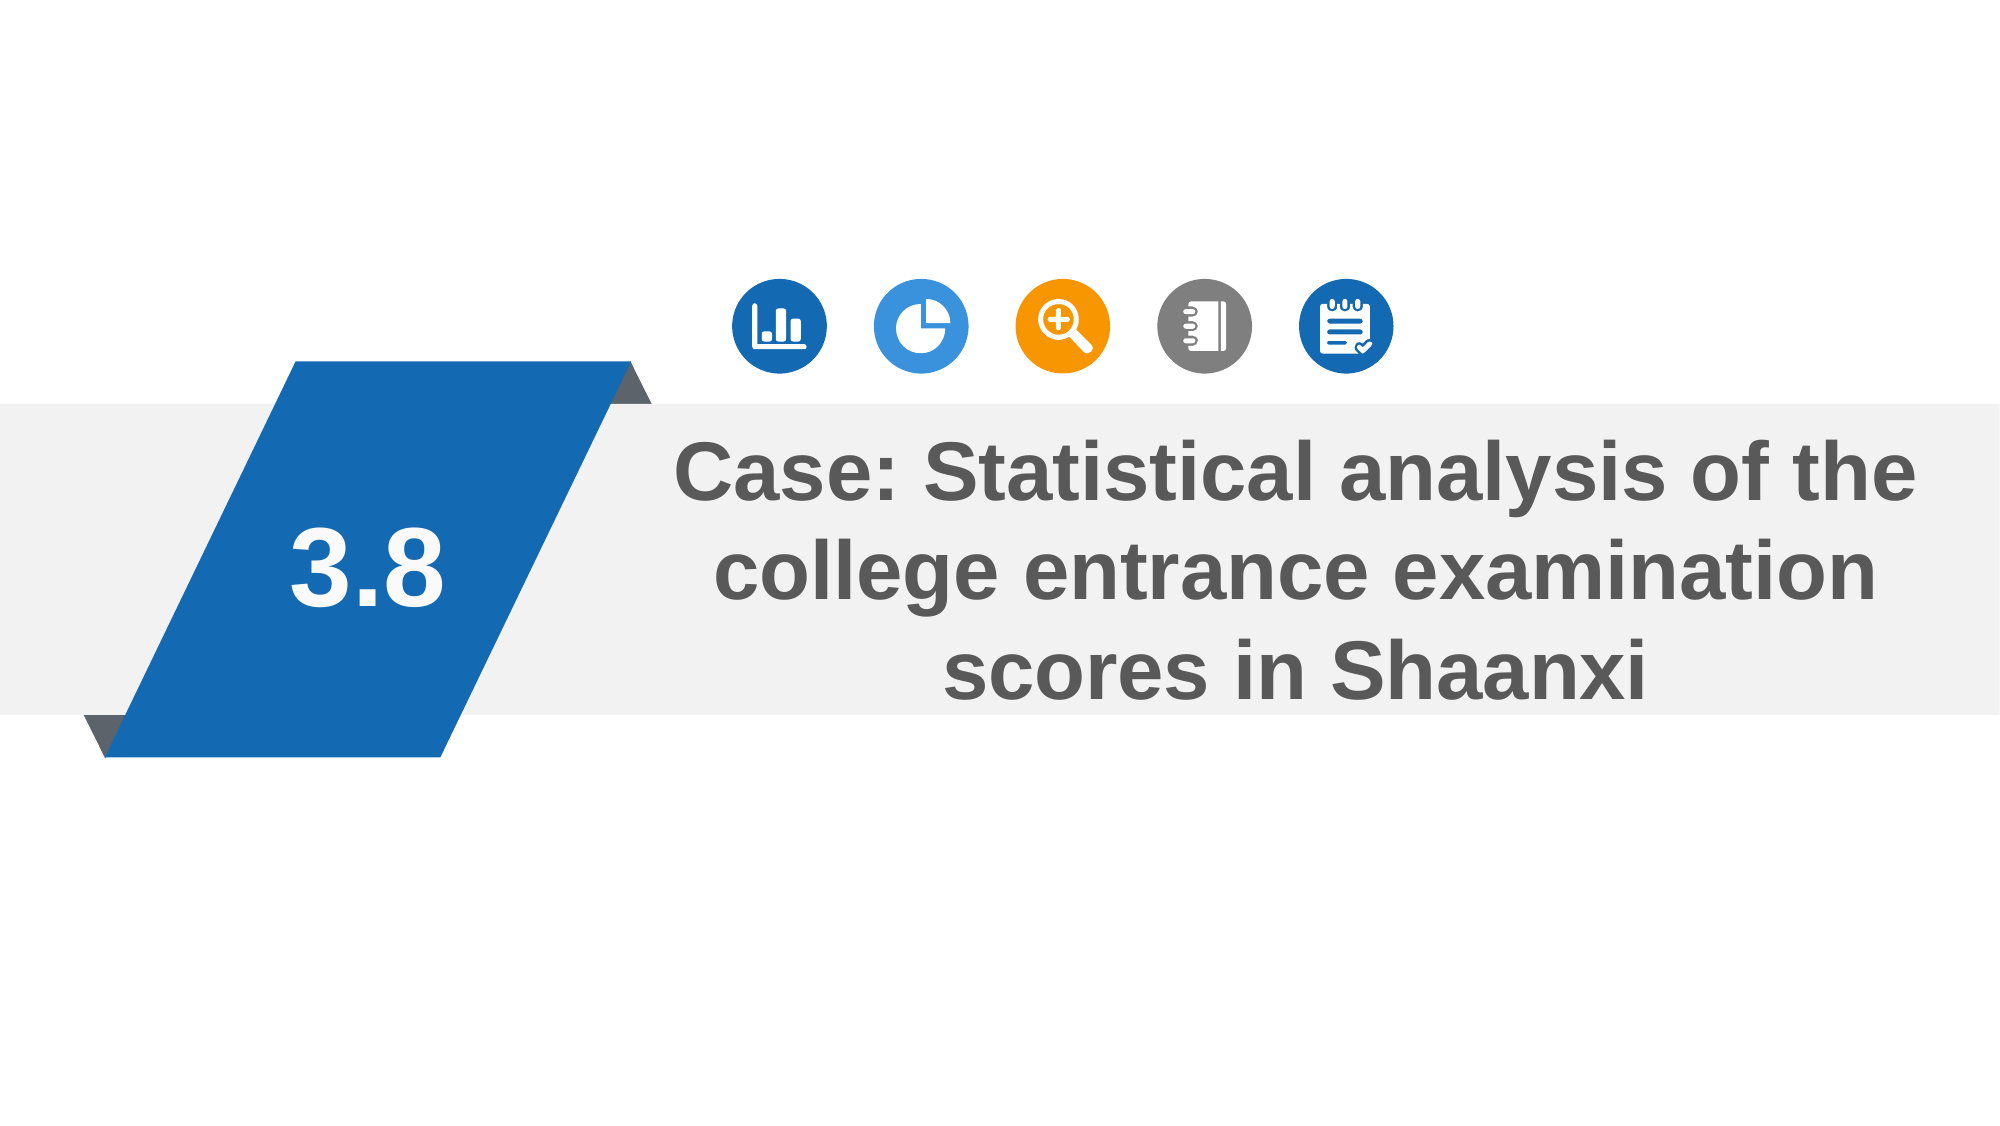

Case: Statistical analysis of the college entrance examination scores in Shaanxi
3.8